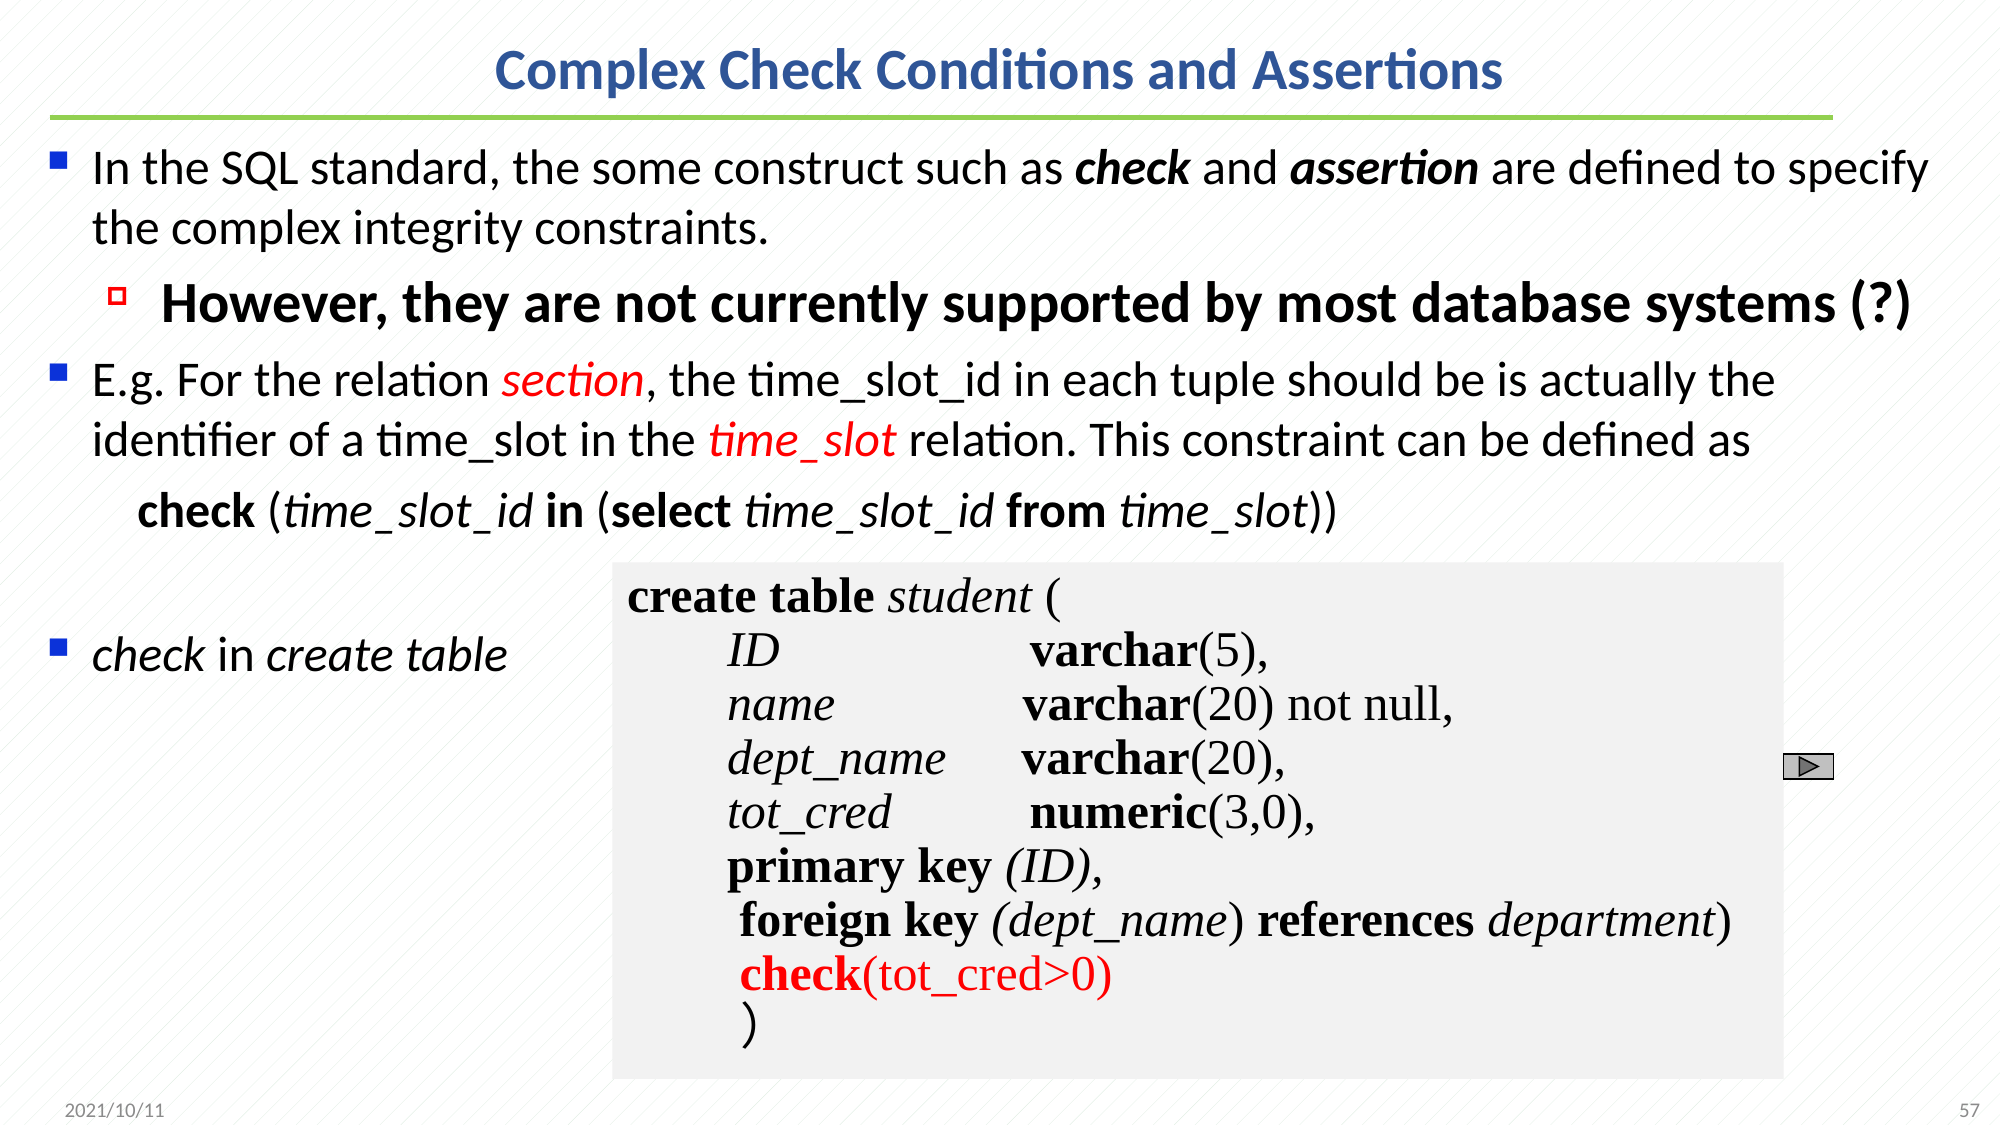

# Complex Check Conditions and Assertions
In the SQL standard, the some construct such as check and assertion are defined to specify the complex integrity constraints.
 However, they are not currently supported by most database systems (?)
E.g. For the relation section, the time_slot_id in each tuple should be is actually the identifier of a time_slot in the time_slot relation. This constraint can be defined as
        check (time_slot_id in (select time_slot_id from time_slot))

check in create table

create table student (
        ID                    varchar(5),
        name               varchar(20) not null,
        dept_name      varchar(20),
        tot_cred           numeric(3,0),
        primary key (ID),
         foreign key (dept_name) references department)
         check(tot_cred>0)
         ）

57
2021/10/11